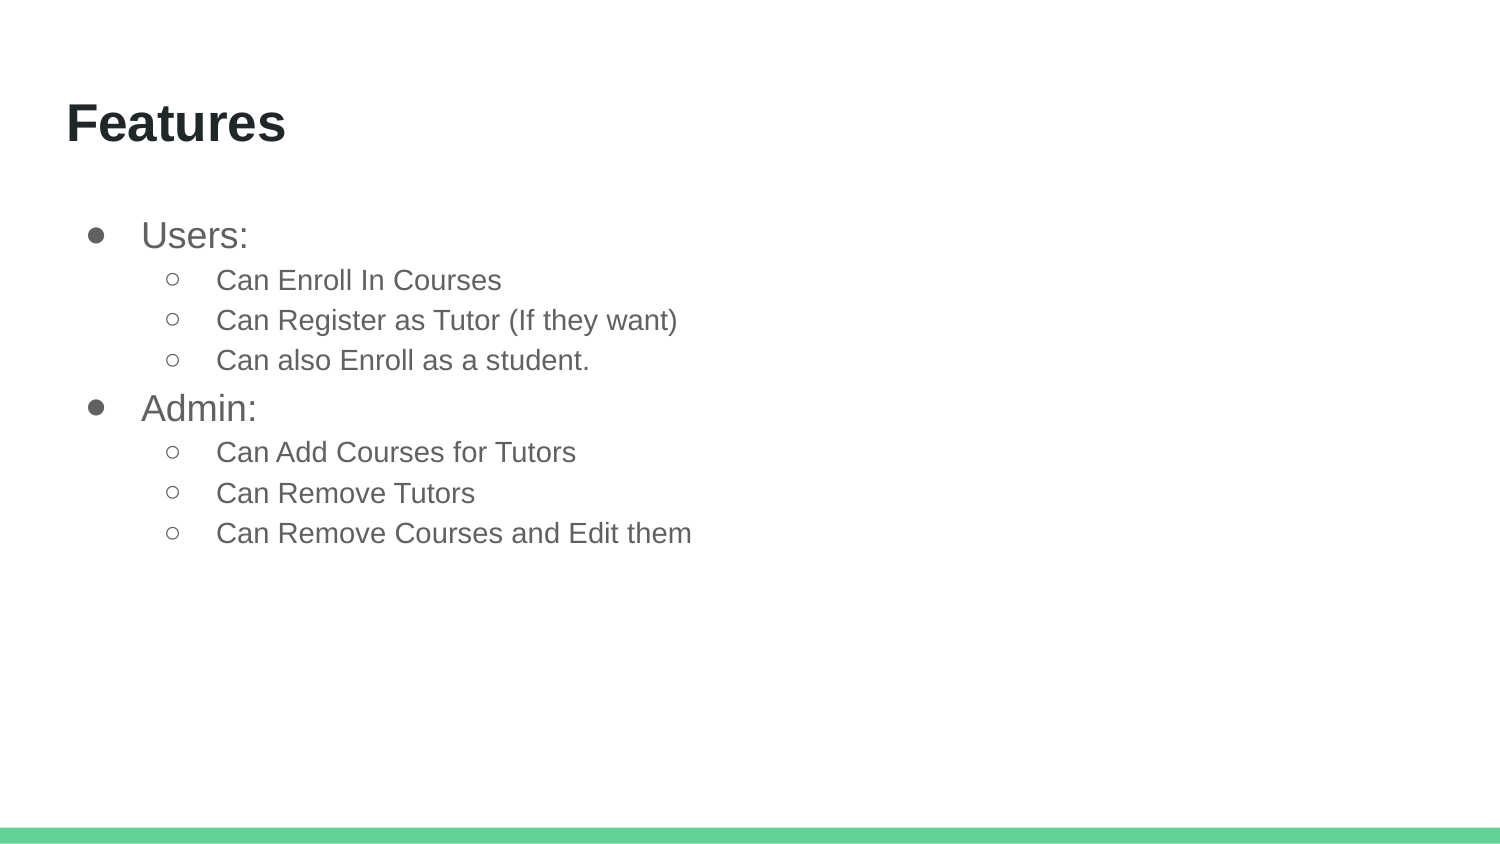

# Features
Users:
Can Enroll In Courses
Can Register as Tutor (If they want)
Can also Enroll as a student.
Admin:
Can Add Courses for Tutors
Can Remove Tutors
Can Remove Courses and Edit them